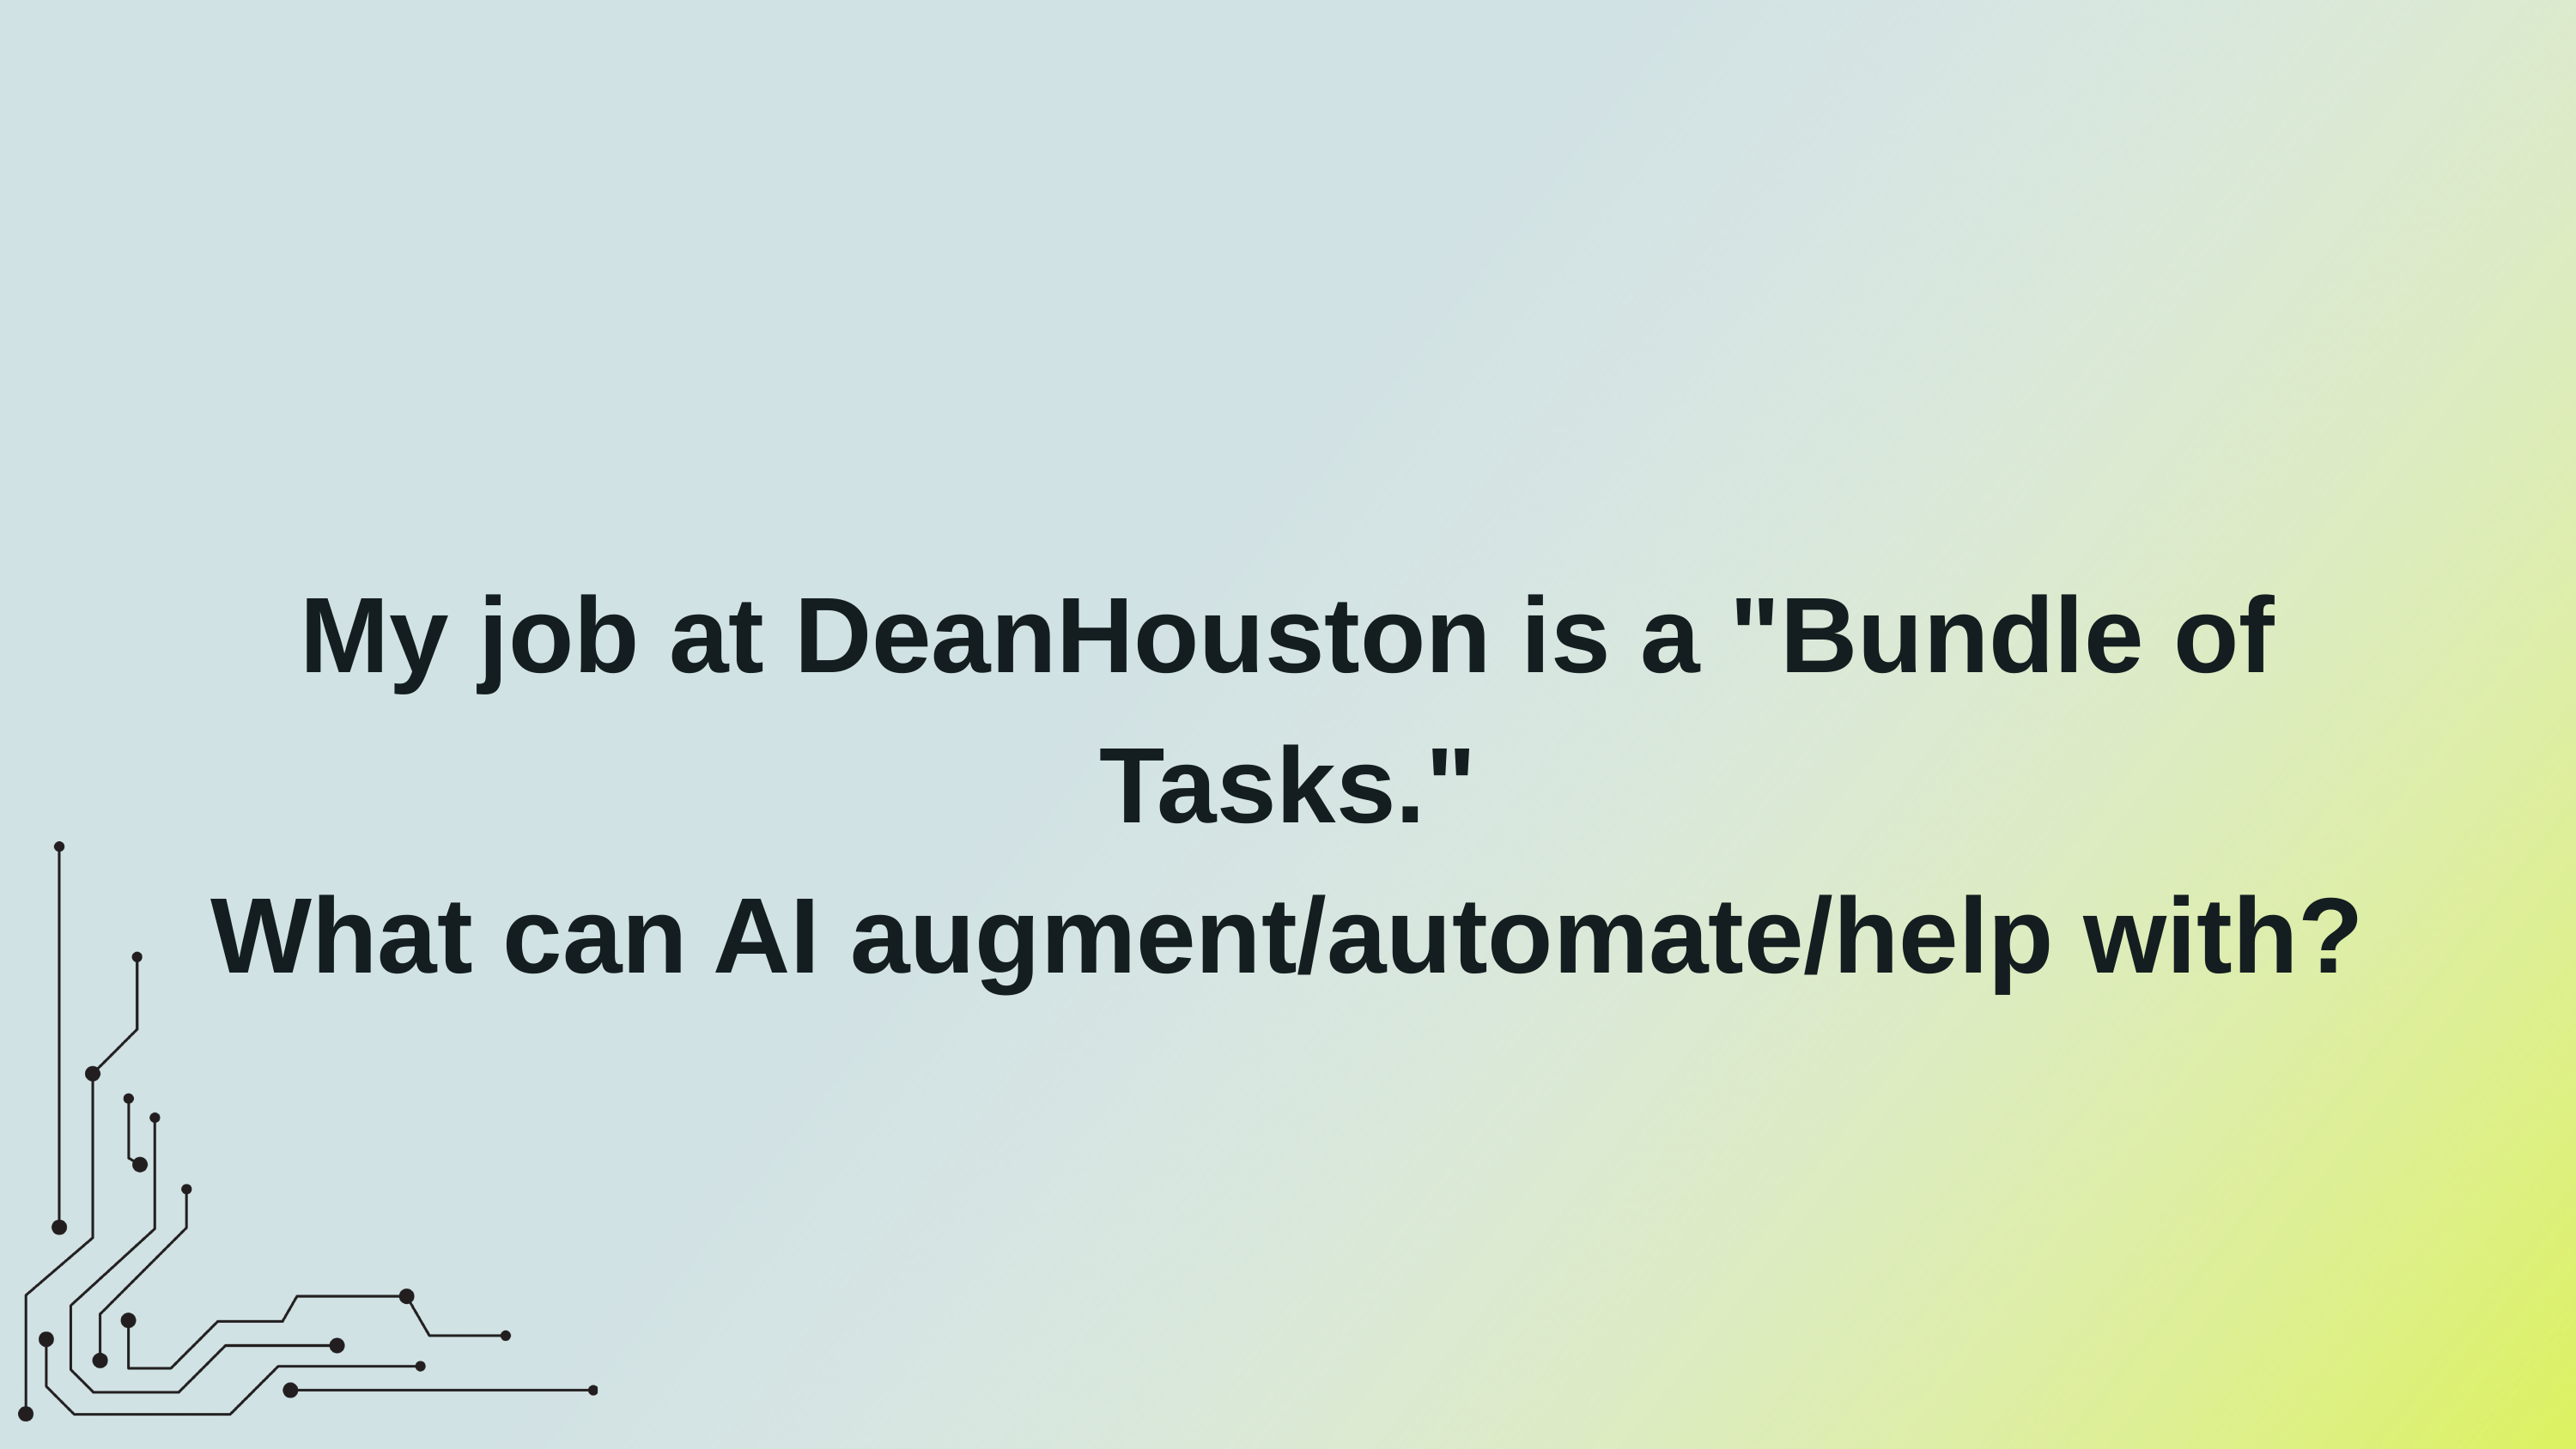

My job at DeanHouston is a "Bundle of Tasks."
What can AI augment/automate/help with?